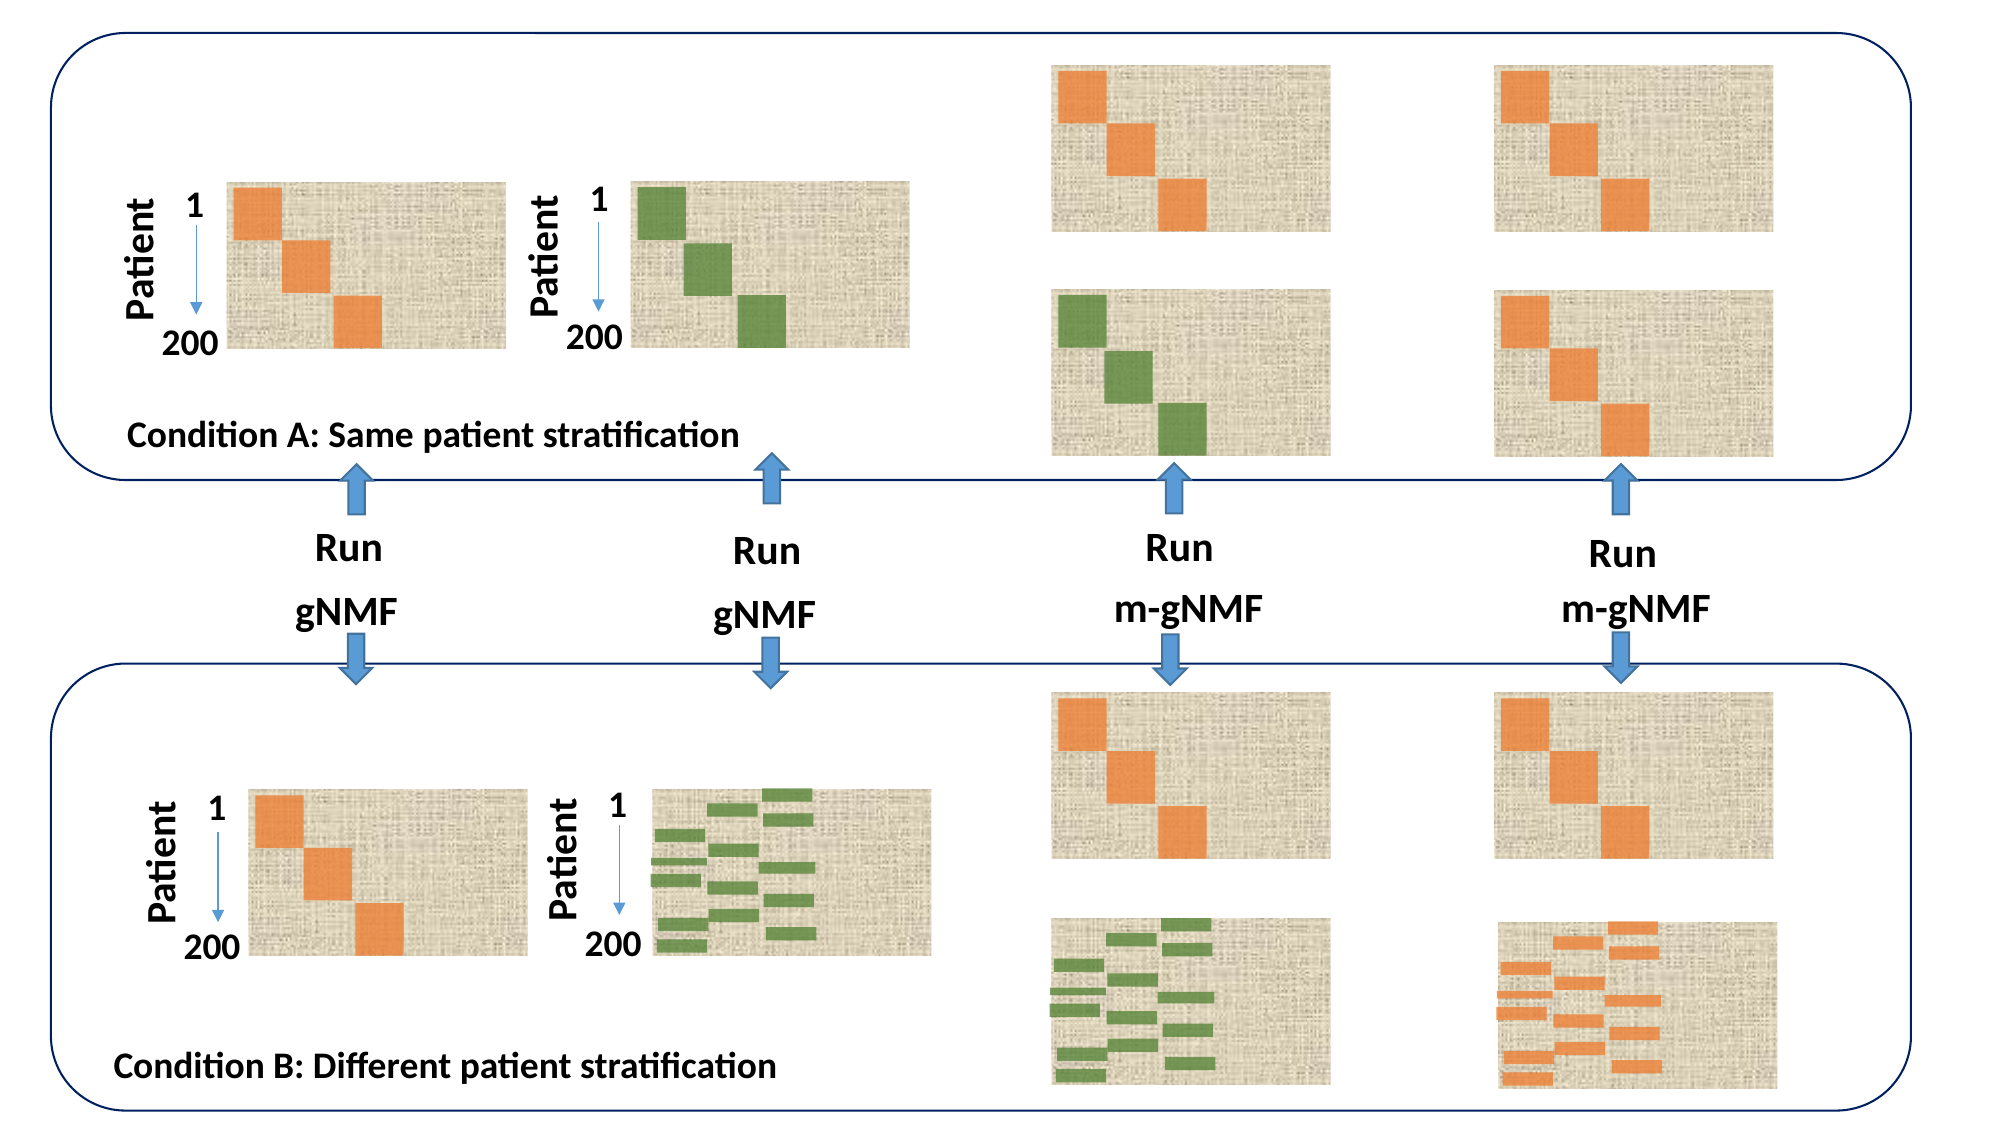

1
1

Patient
Patient

200
200

Condition A: Same patient stratification

Run
Run
Run
Run
m-gNMF
m-gNMF
gNMF
gNMF

1
1

Patient
Patient

200
200

Condition B: Different patient stratification